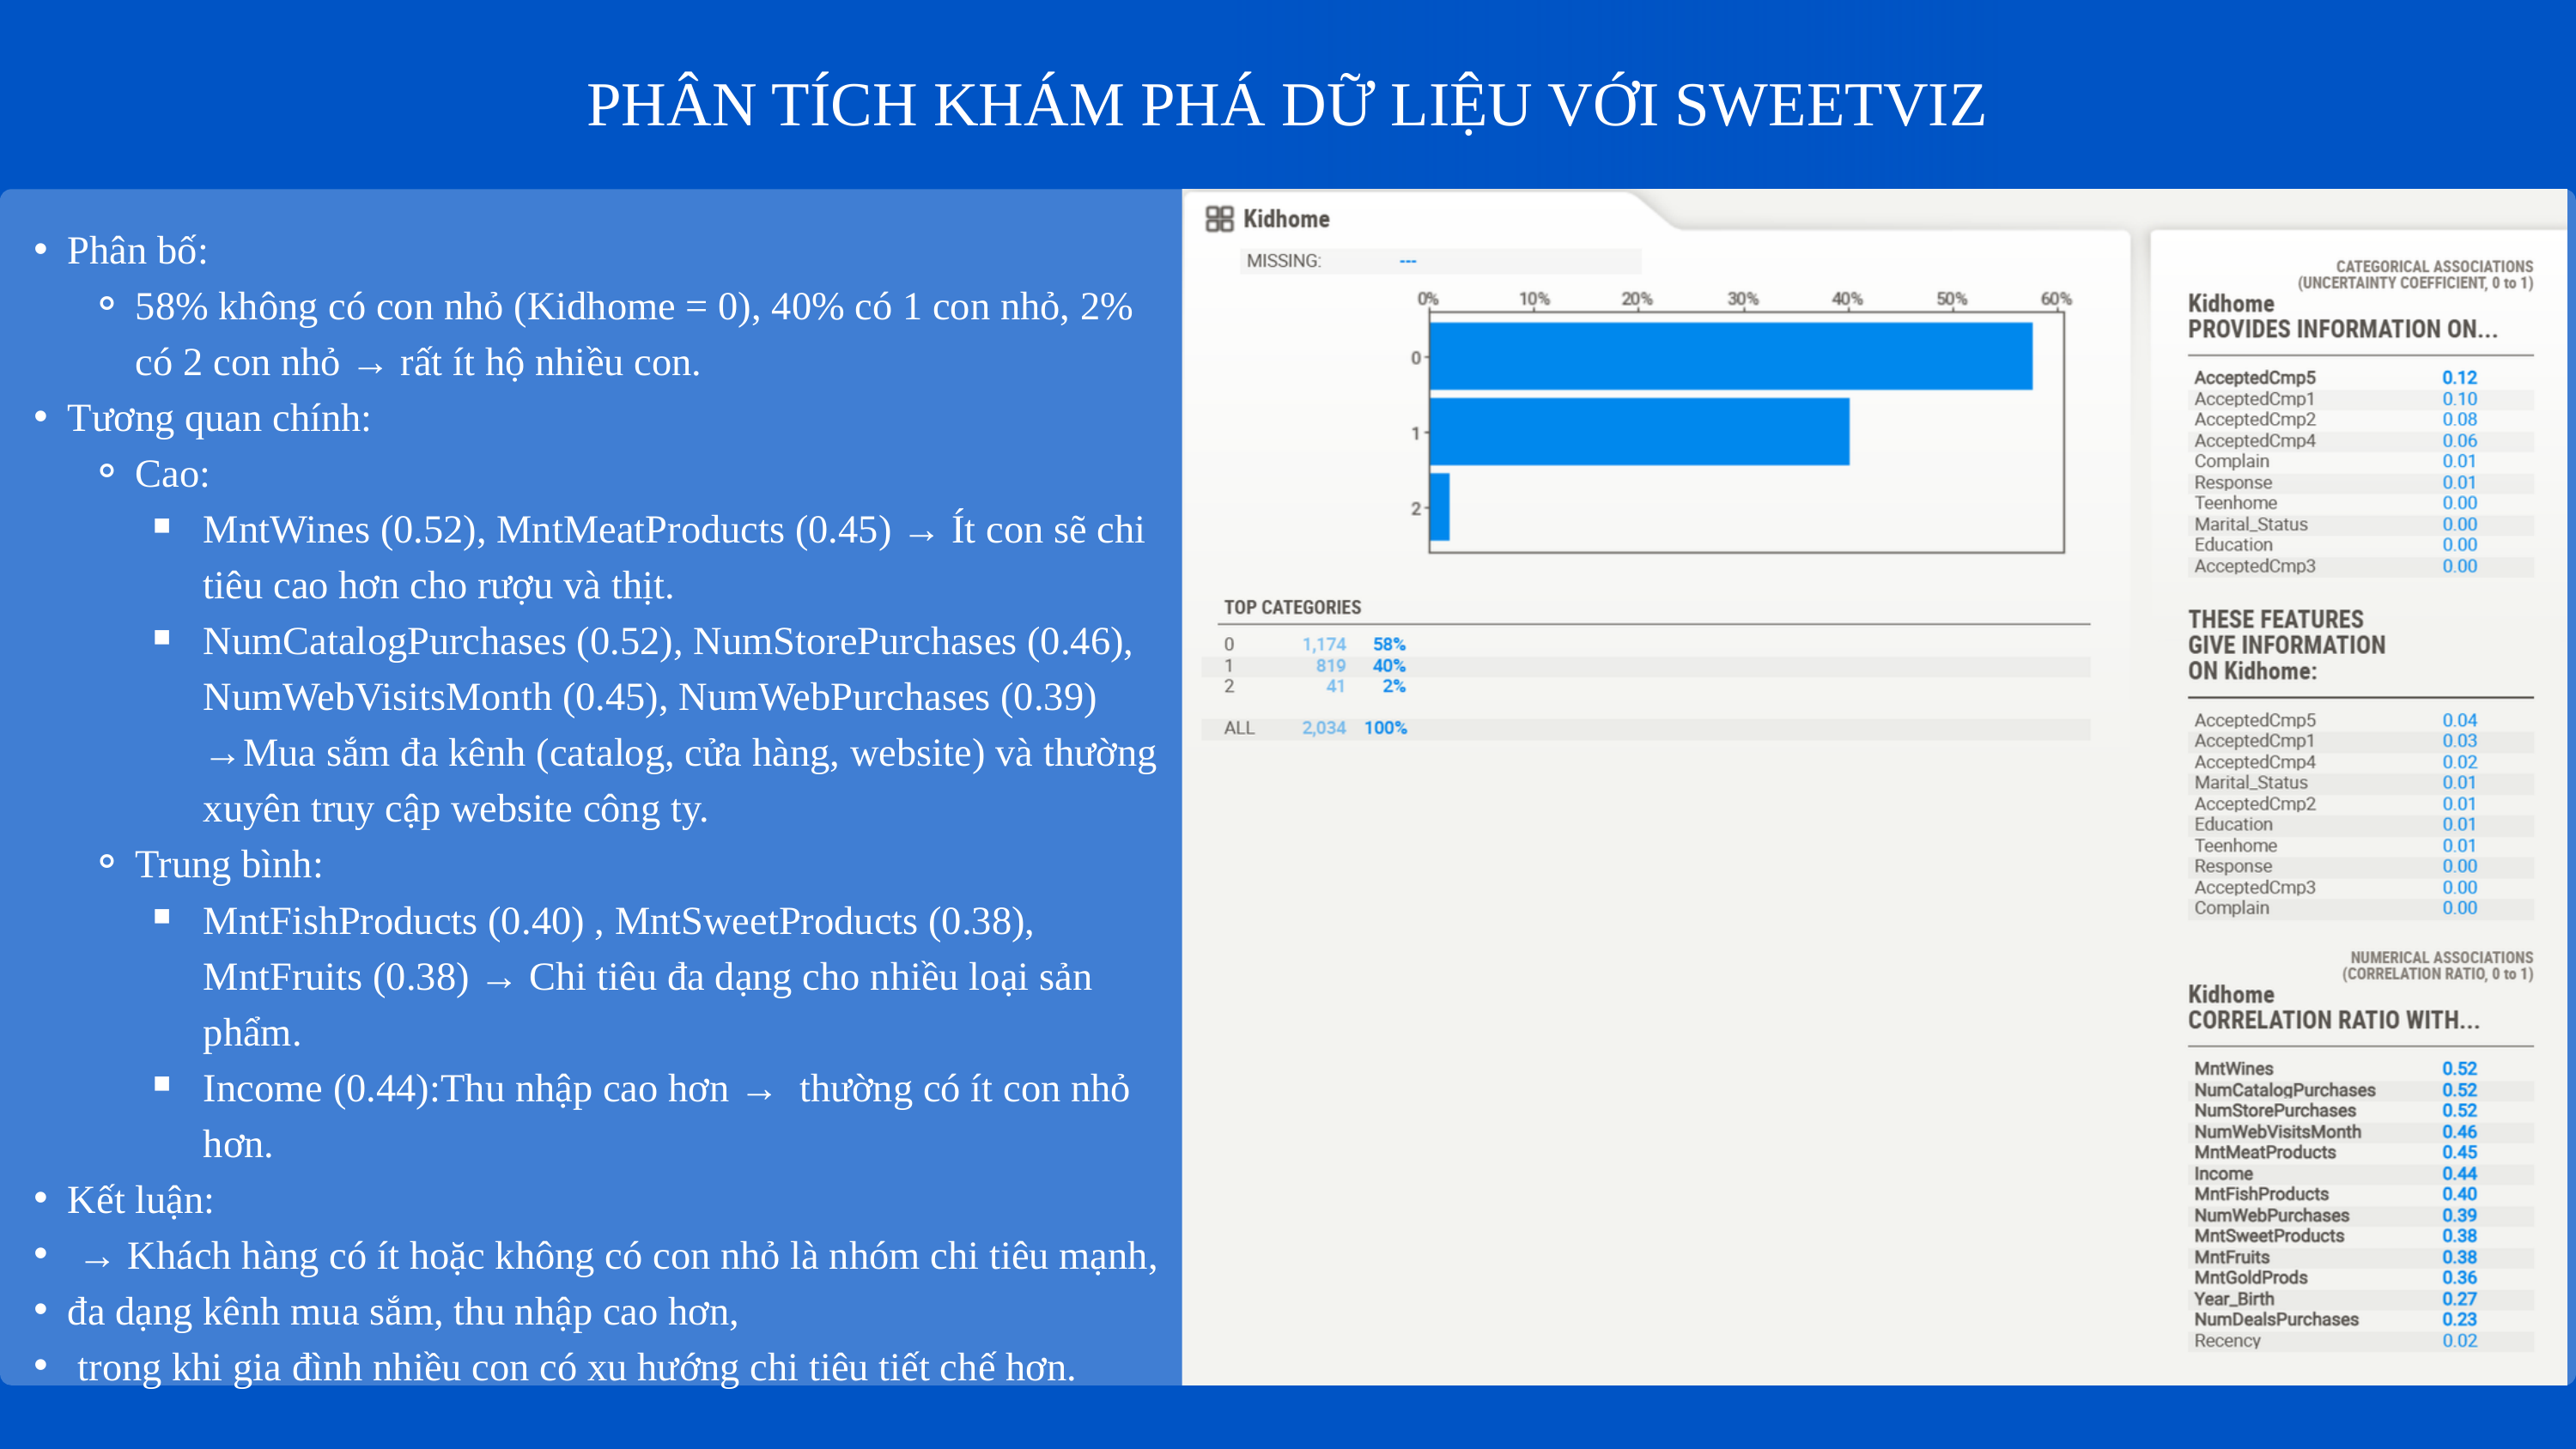

PHÂN TÍCH KHÁM PHÁ DỮ LIỆU VỚI SWEETVIZ

Phân bố:
58% không có con nhỏ (Kidhome = 0), 40% có 1 con nhỏ, 2% có 2 con nhỏ → rất ít hộ nhiều con.
Tương quan chính:
Cao:
MntWines (0.52), MntMeatProducts (0.45) → Ít con sẽ chi tiêu cao hơn cho rượu và thịt.
NumCatalogPurchases (0.52), NumStorePurchases (0.46), NumWebVisitsMonth (0.45), NumWebPurchases (0.39) →Mua sắm đa kênh (catalog, cửa hàng, website) và thường xuyên truy cập website công ty.
Trung bình:
MntFishProducts (0.40) , MntSweetProducts (0.38),  MntFruits (0.38) → Chi tiêu đa dạng cho nhiều loại sản phẩm.
Income (0.44):Thu nhập cao hơn →  thường có ít con nhỏ hơn.
Kết luận:
 → Khách hàng có ít hoặc không có con nhỏ là nhóm chi tiêu mạnh,
đa dạng kênh mua sắm, thu nhập cao hơn,
 trong khi gia đình nhiều con có xu hướng chi tiêu tiết chế hơn.